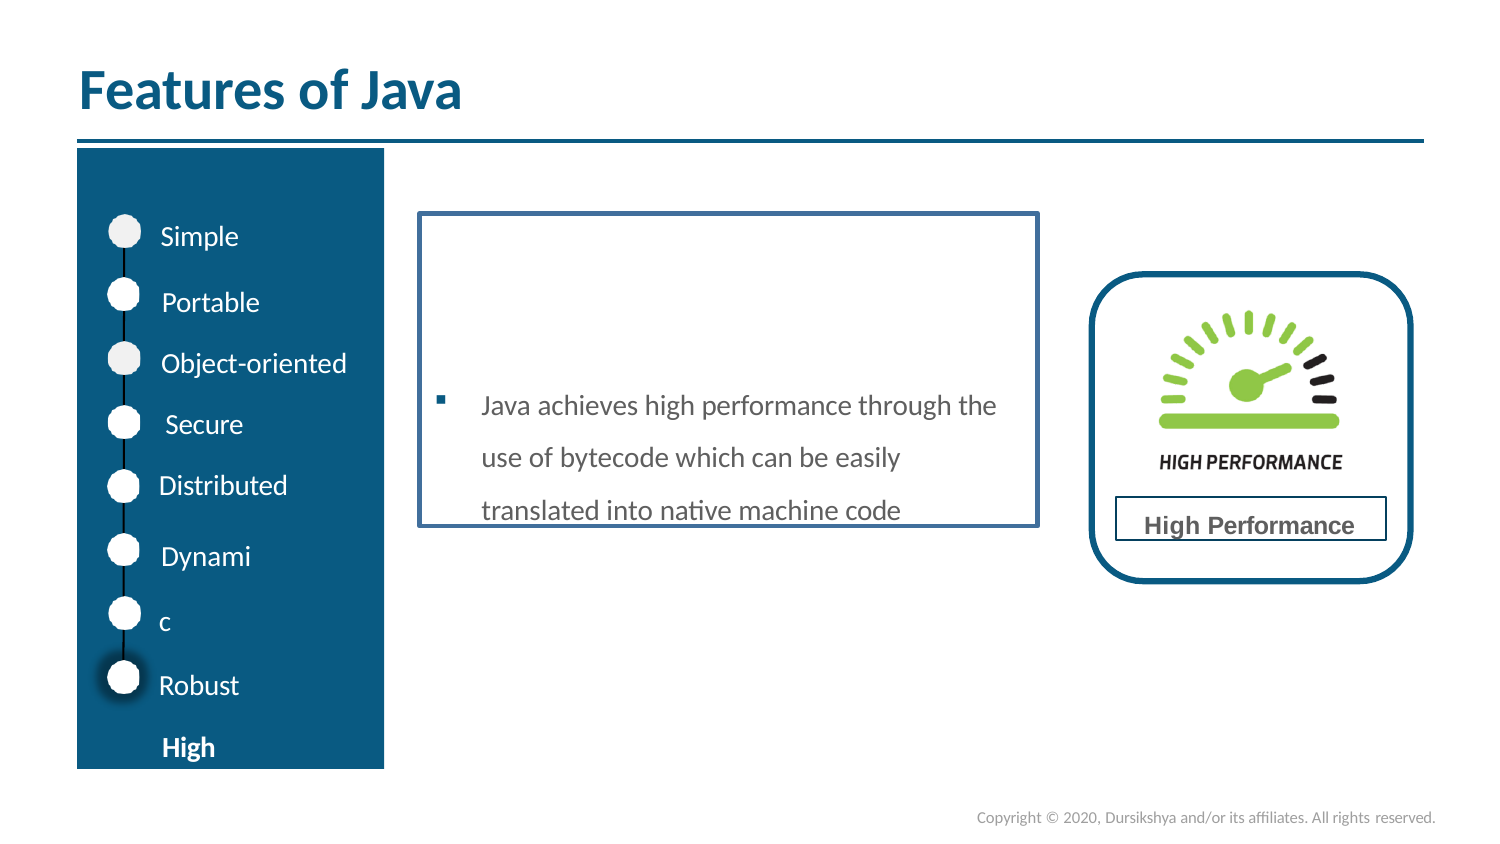

# Features of Java

Simple

Portable
Object-oriented  Secure  Distributed
Dynamic  Robust

High  Performance

Java achieves high performance through the  use of bytecode which can be easily  translated into native machine code

High Performance
Copyright © 2020, Dursikshya and/or its affiliates. All rights reserved.